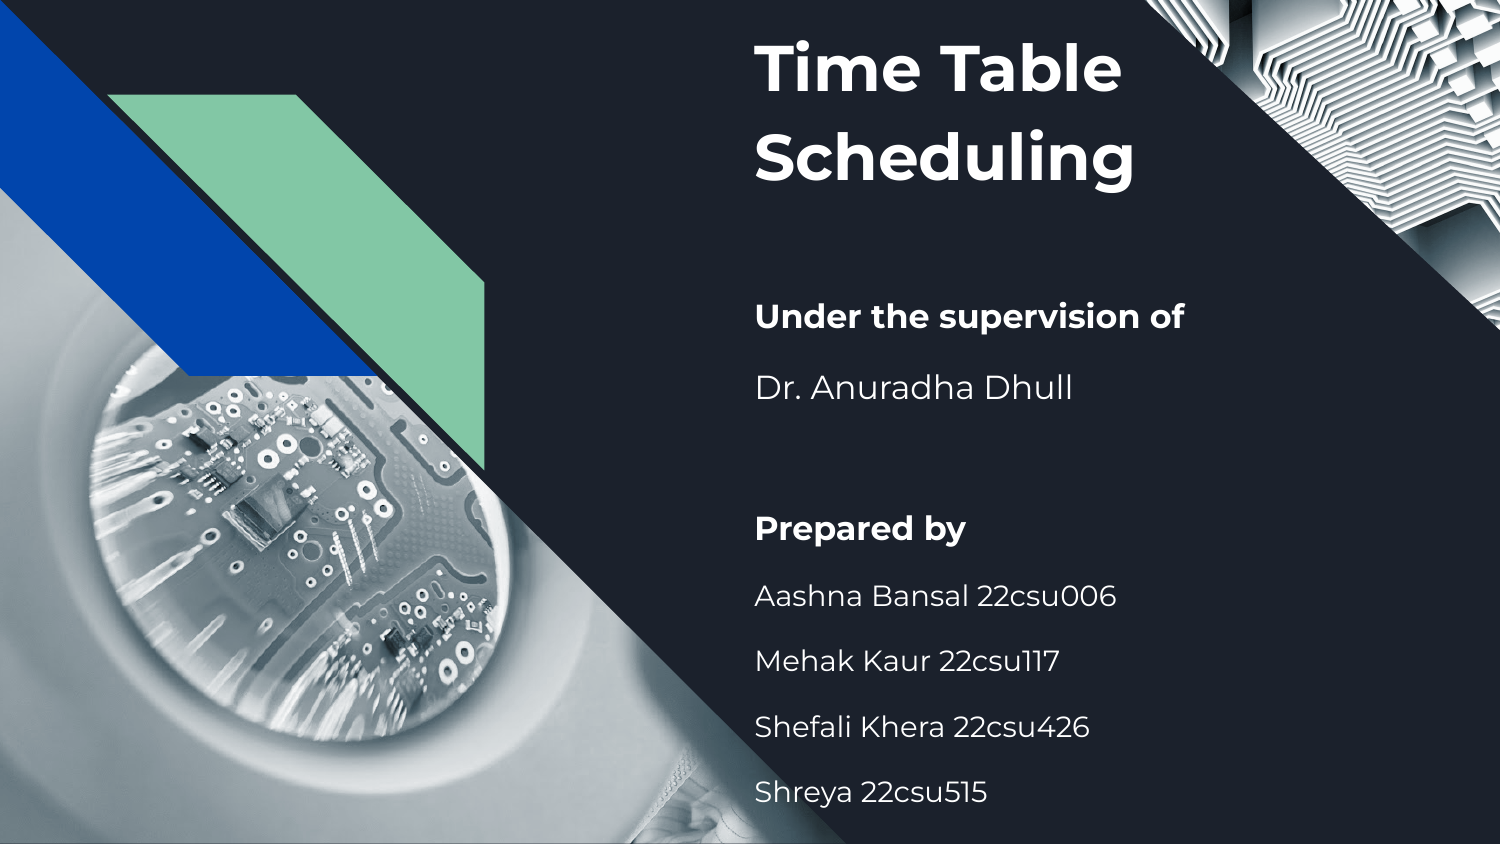

# Time Table Scheduling

Under the supervision of
Dr. Anuradha Dhull

Prepared by
Aashna Bansal 22csu006
Mehak Kaur 22csu117
Shefali Khera 22csu426
Shreya 22csu515